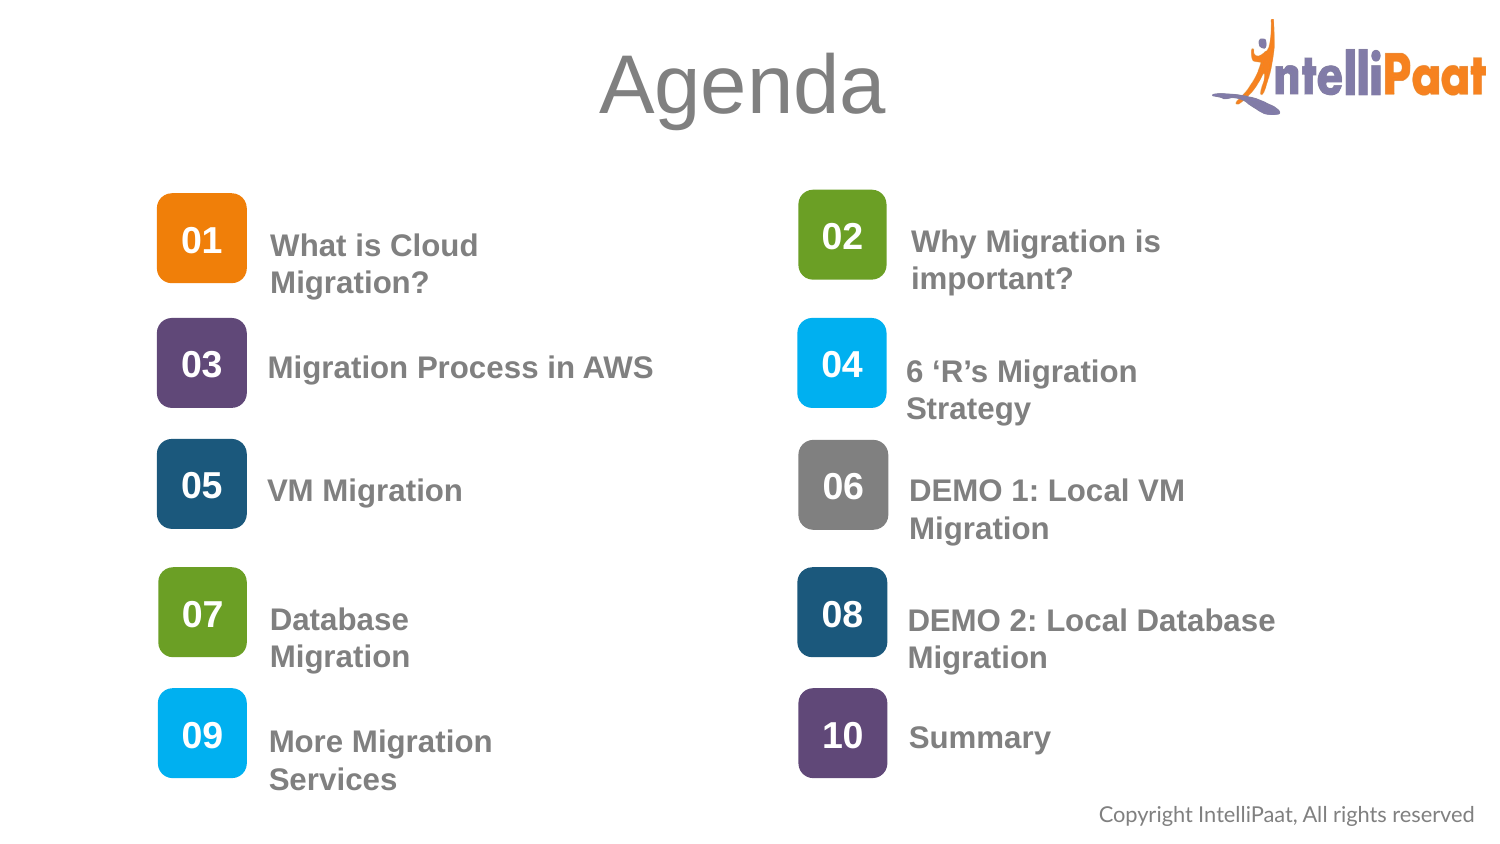

Agenda
02
Why Migration is important?
01
What is Cloud Migration?
03
Migration Process in AWS
04
6 ‘R’s Migration Strategy
05
VM Migration
06
DEMO 1: Local VM Migration
07
Database Migration
08
DEMO 2: Local Database Migration
09
More Migration Services
10
Summary